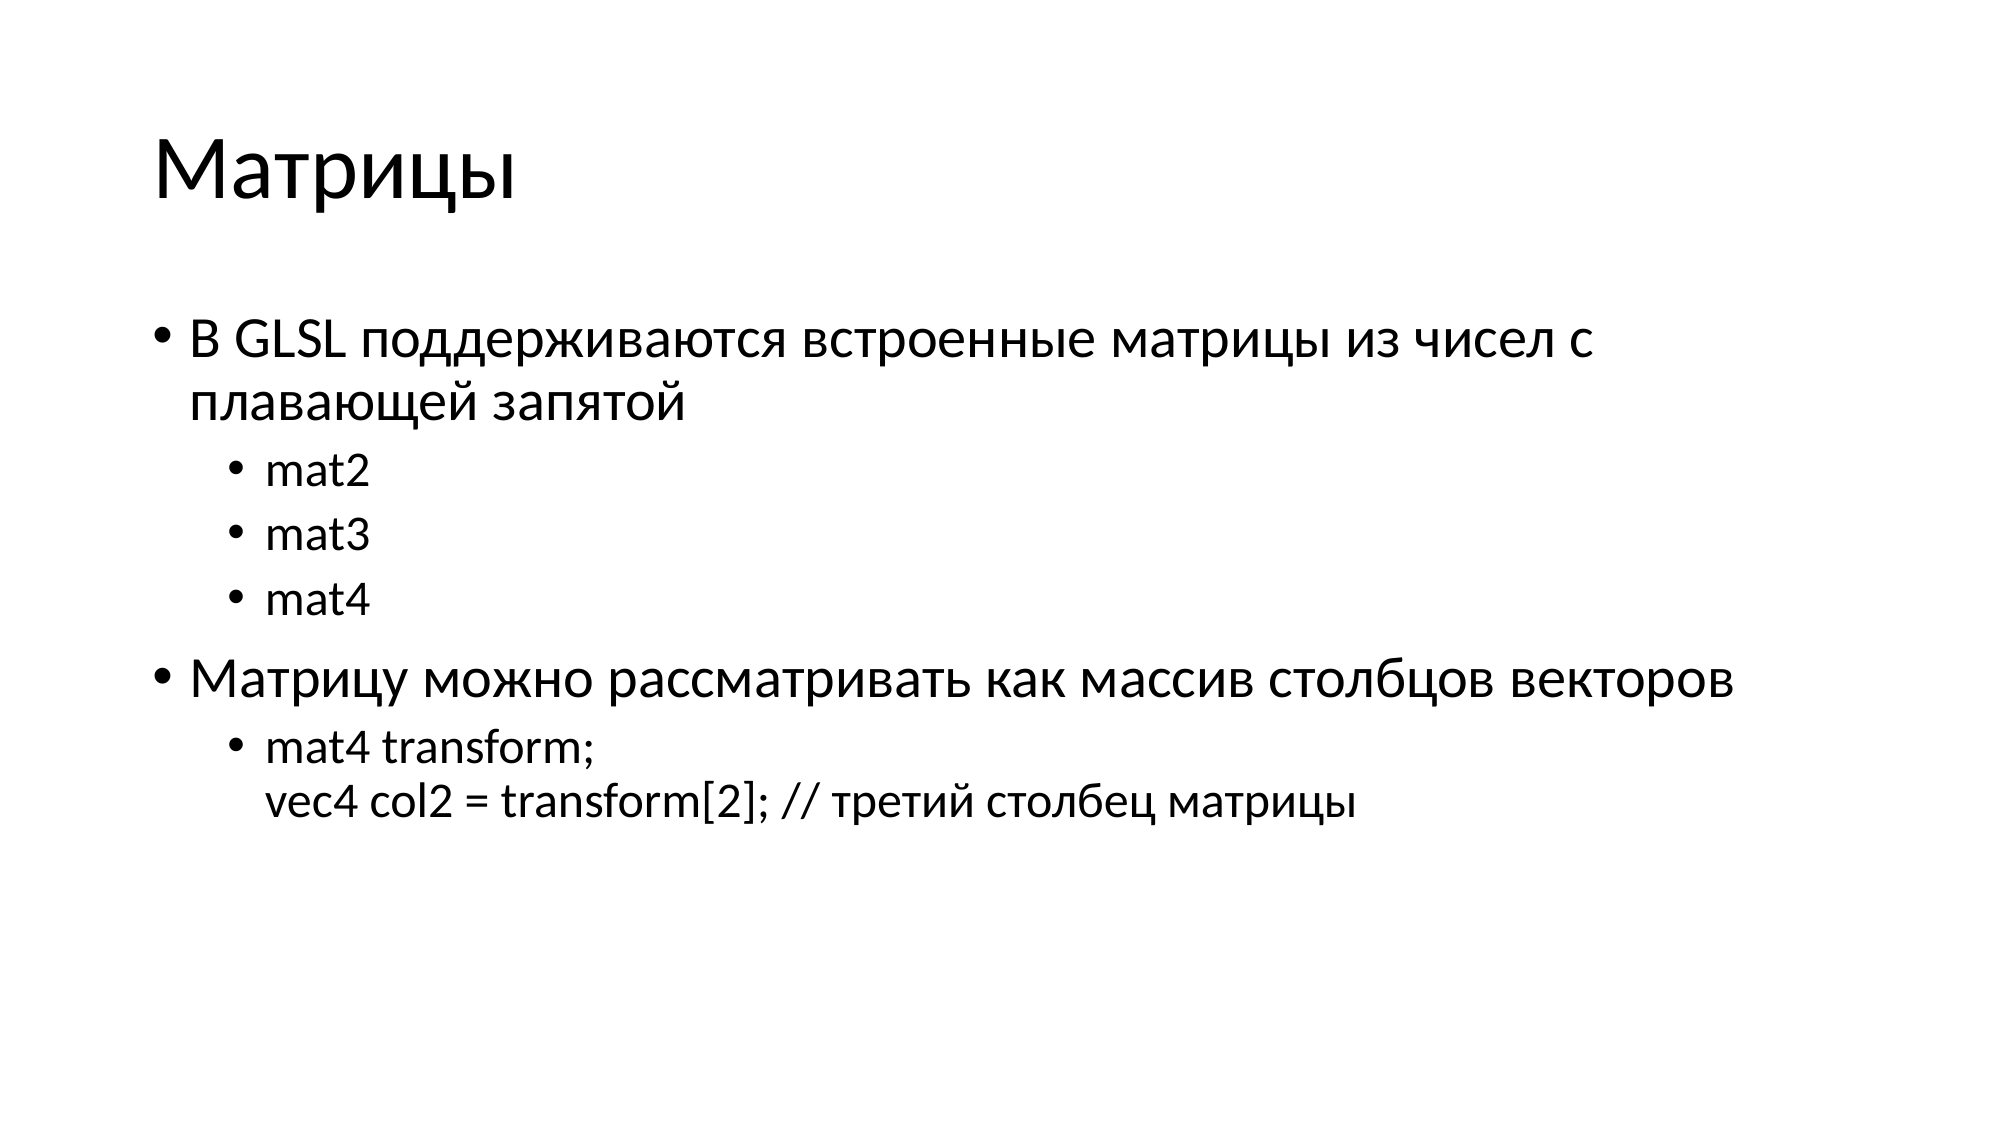

# Матрицы
В GLSL поддерживаются встроенные матрицы из чисел с плавающей запятой
mat2
mat3
mat4
Матрицу можно рассматривать как массив столбцов векторов
mat4 transform;
vec4 col2 = transform[2]; // третий столбец матрицы